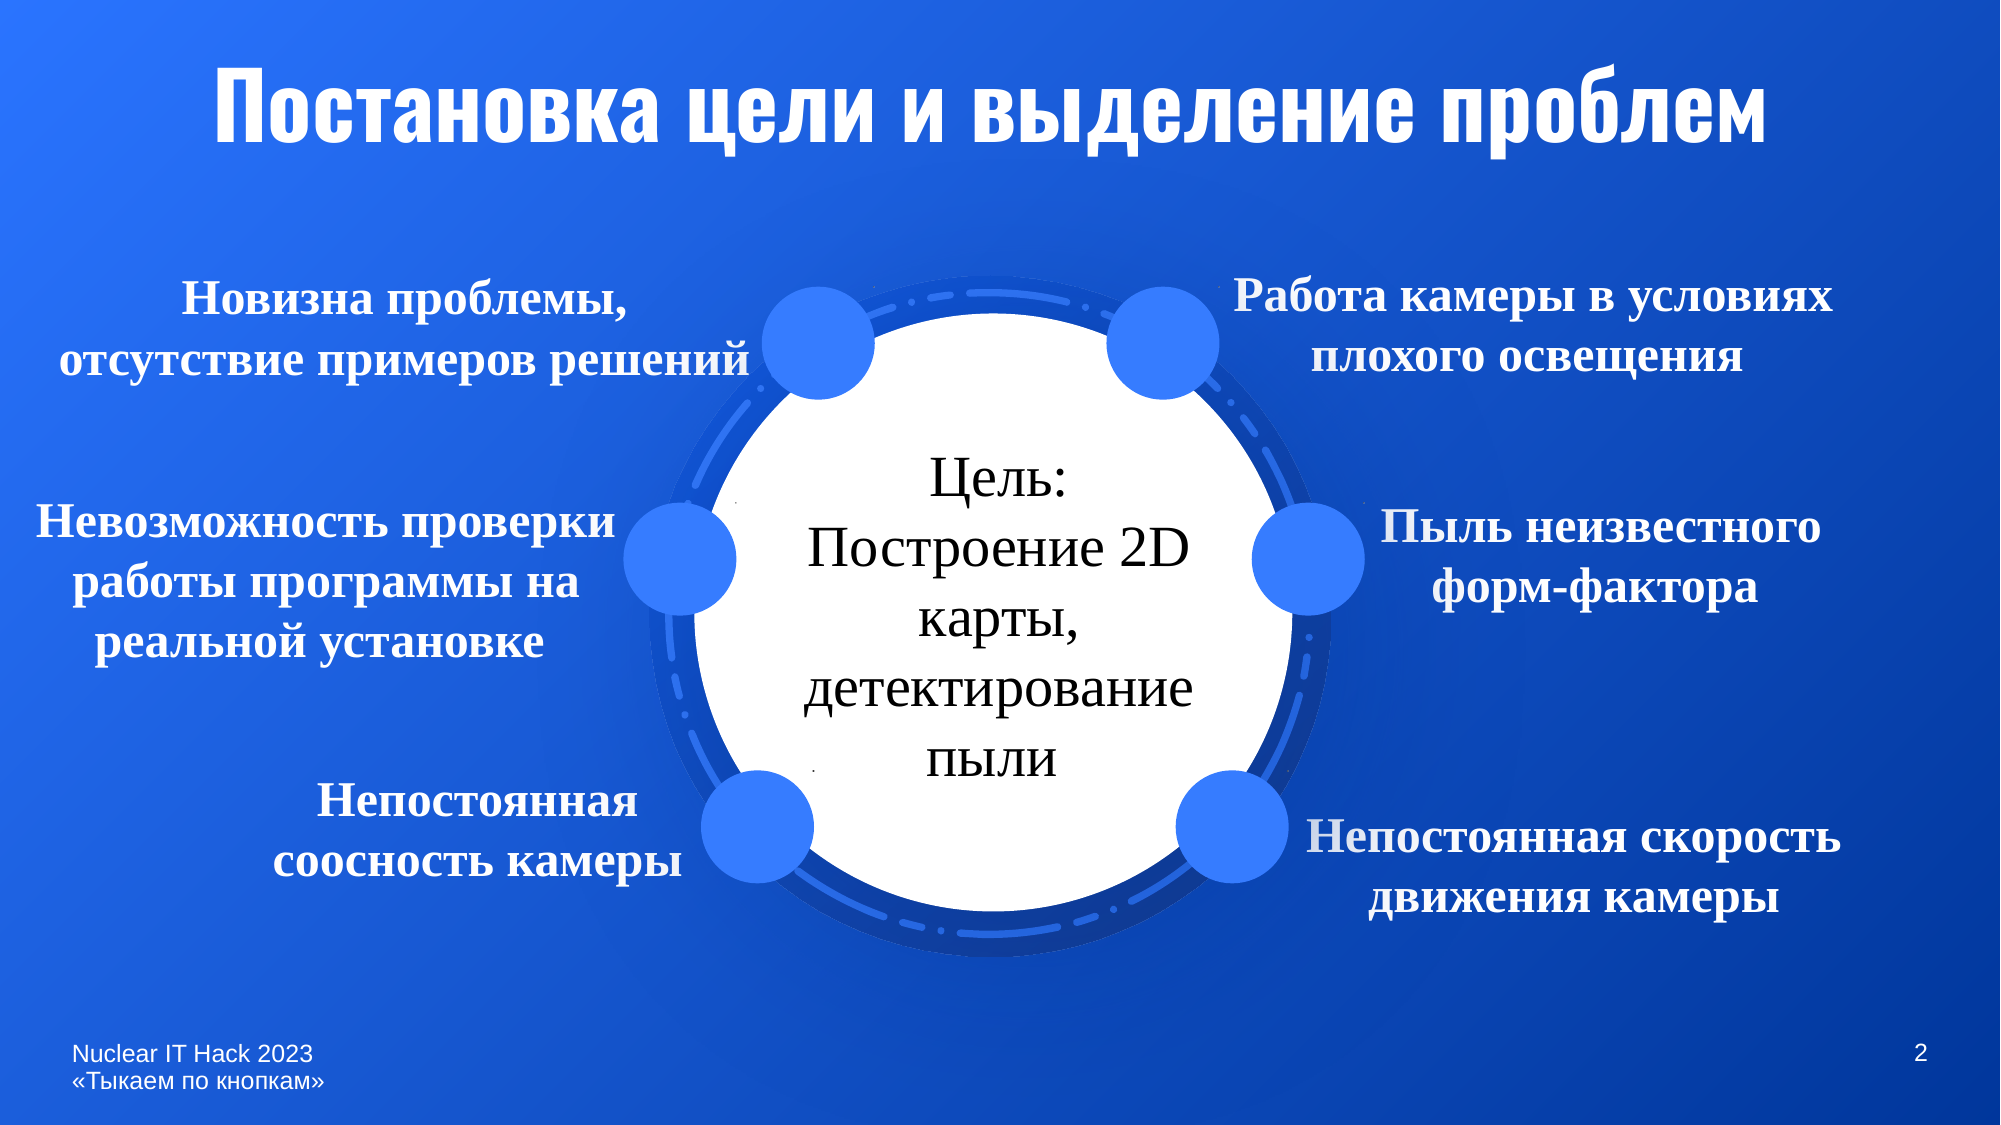

# Постановка цели и выделение проблем
Работа камеры в условиях плохого освещения
Новизна проблемы, отсутствие примеров решений

Цель:
Построение 2D карты, детектирование пыли
Невозможность проверки работы программы на реальной установке
Пыль неизвестного форм-фактора

Непостоянная соосность камеры

Непостоянная скорость движения камеры
2